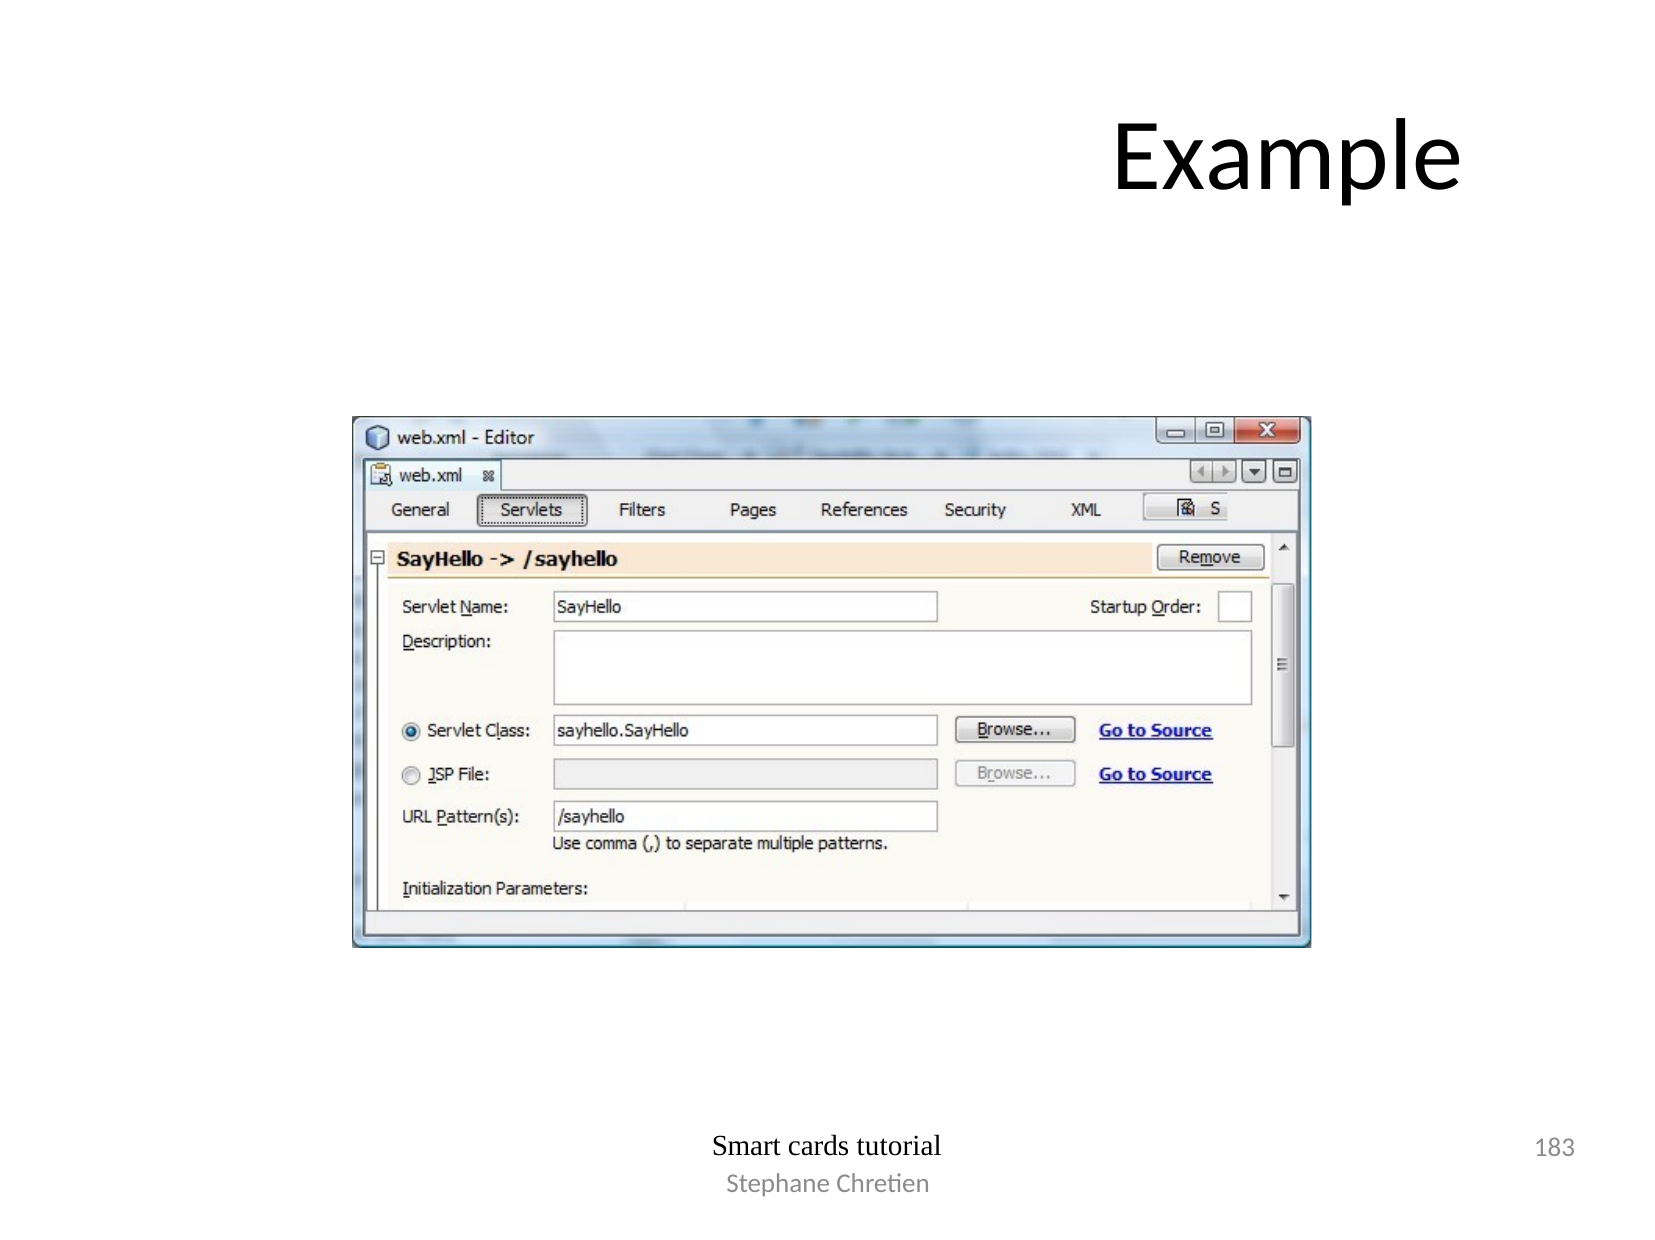

# Example

183
Smart cards tutorial
Stephane Chretien